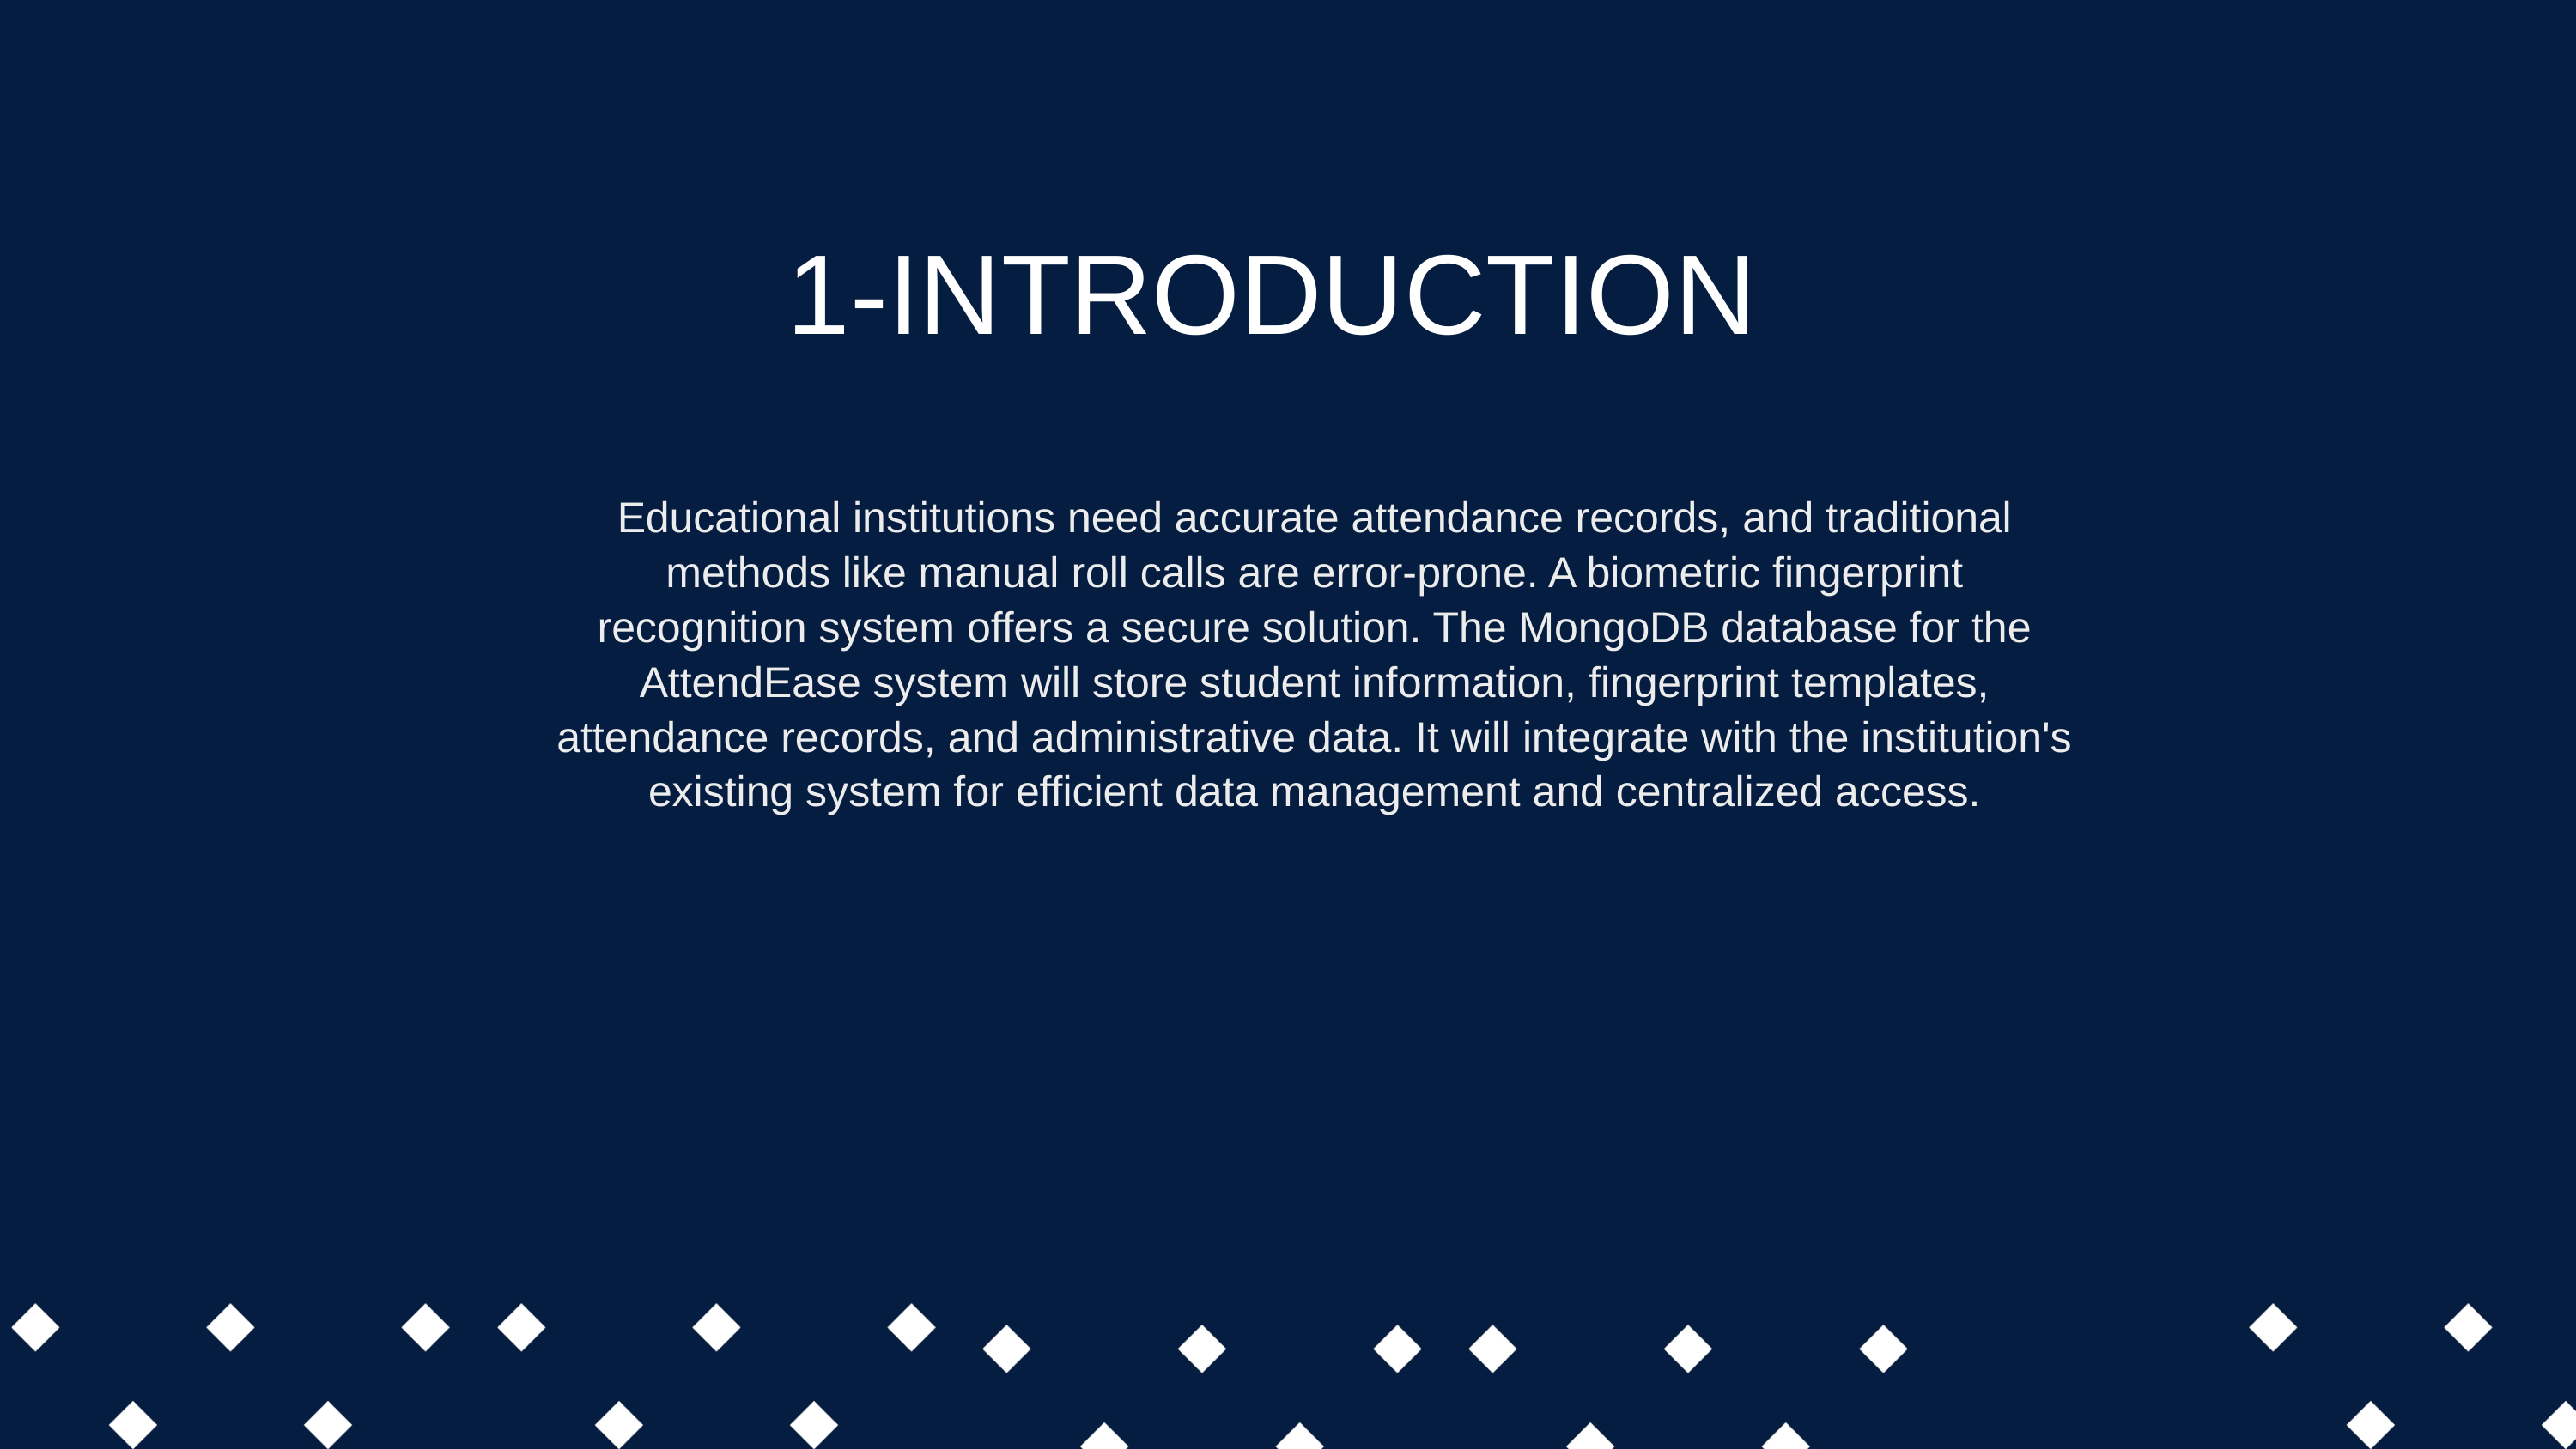

1-INTRODUCTION
Educational institutions need accurate attendance records, and traditional methods like manual roll calls are error-prone. A biometric fingerprint recognition system offers a secure solution. The MongoDB database for the AttendEase system will store student information, fingerprint templates, attendance records, and administrative data. It will integrate with the institution's existing system for efficient data management and centralized access.